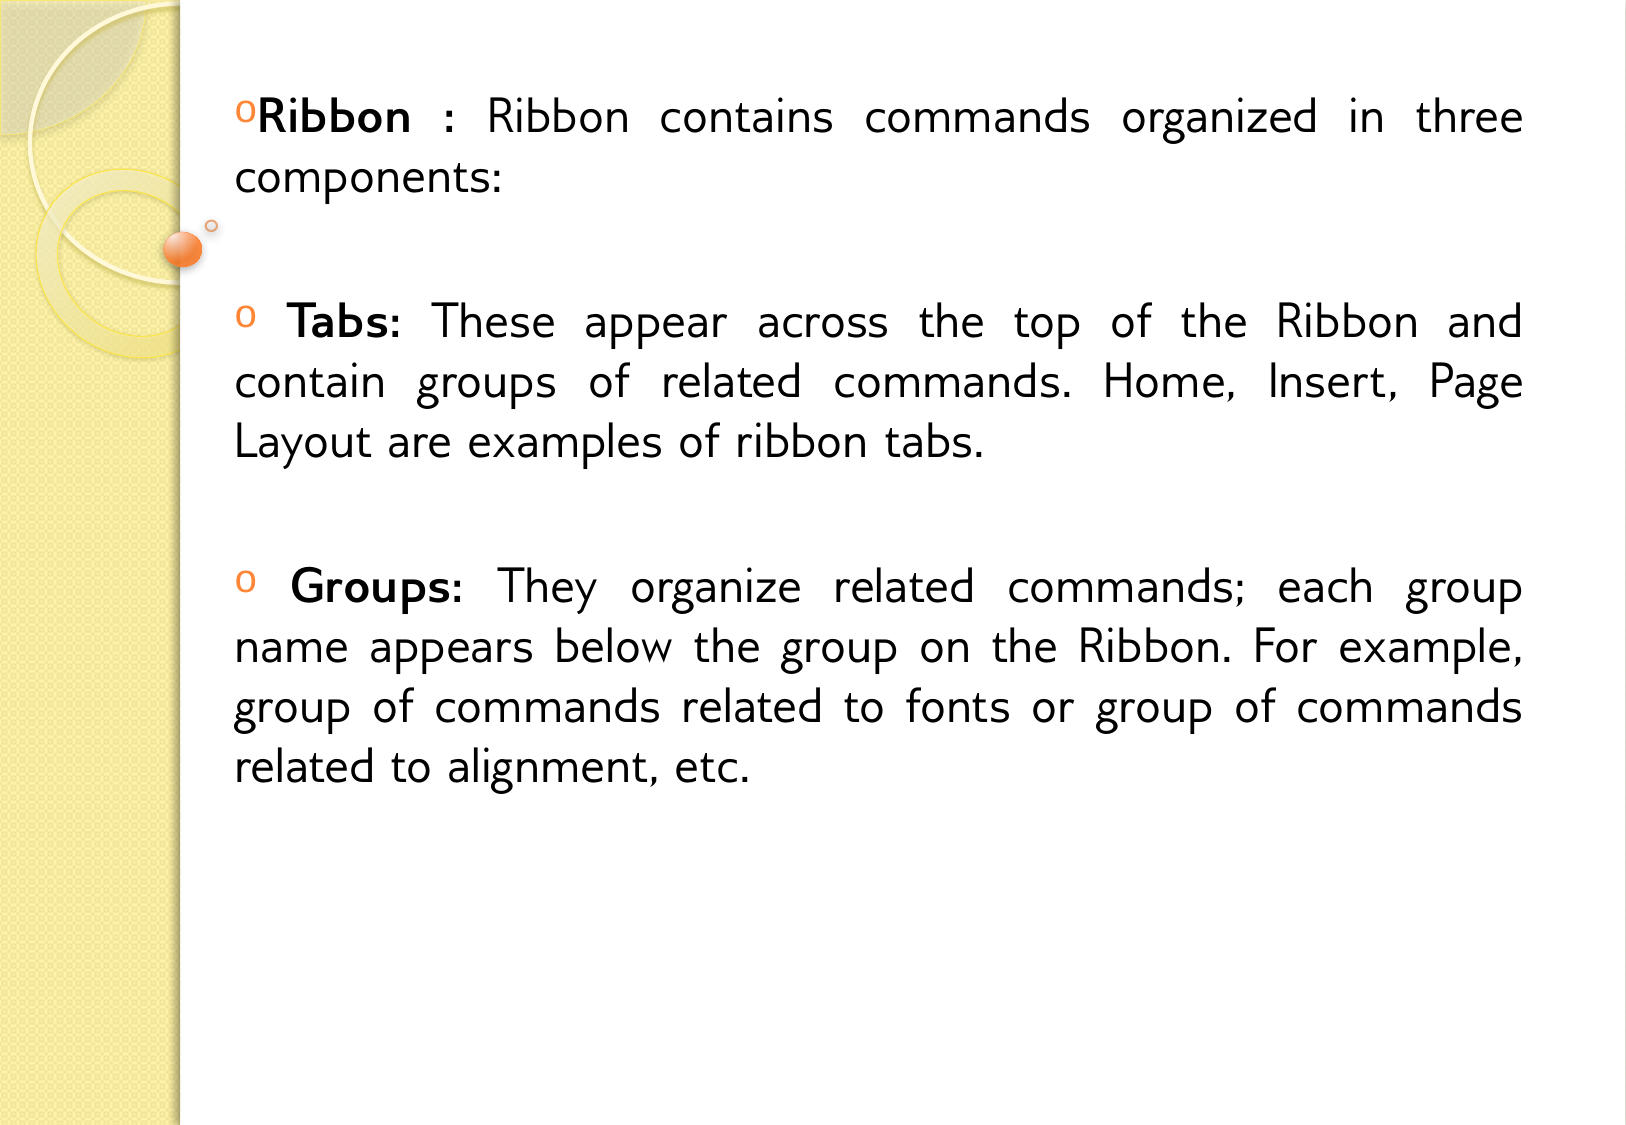

Ribbon : Ribbon contains commands organized in three components:

 Tabs: These appear across the top of the Ribbon and contain groups of related commands. Home, Insert, Page Layout are examples of ribbon tabs.

 Groups: They organize related commands; each group name appears below the group on the Ribbon. For example, group of commands related to fonts or group of commands related to alignment, etc.